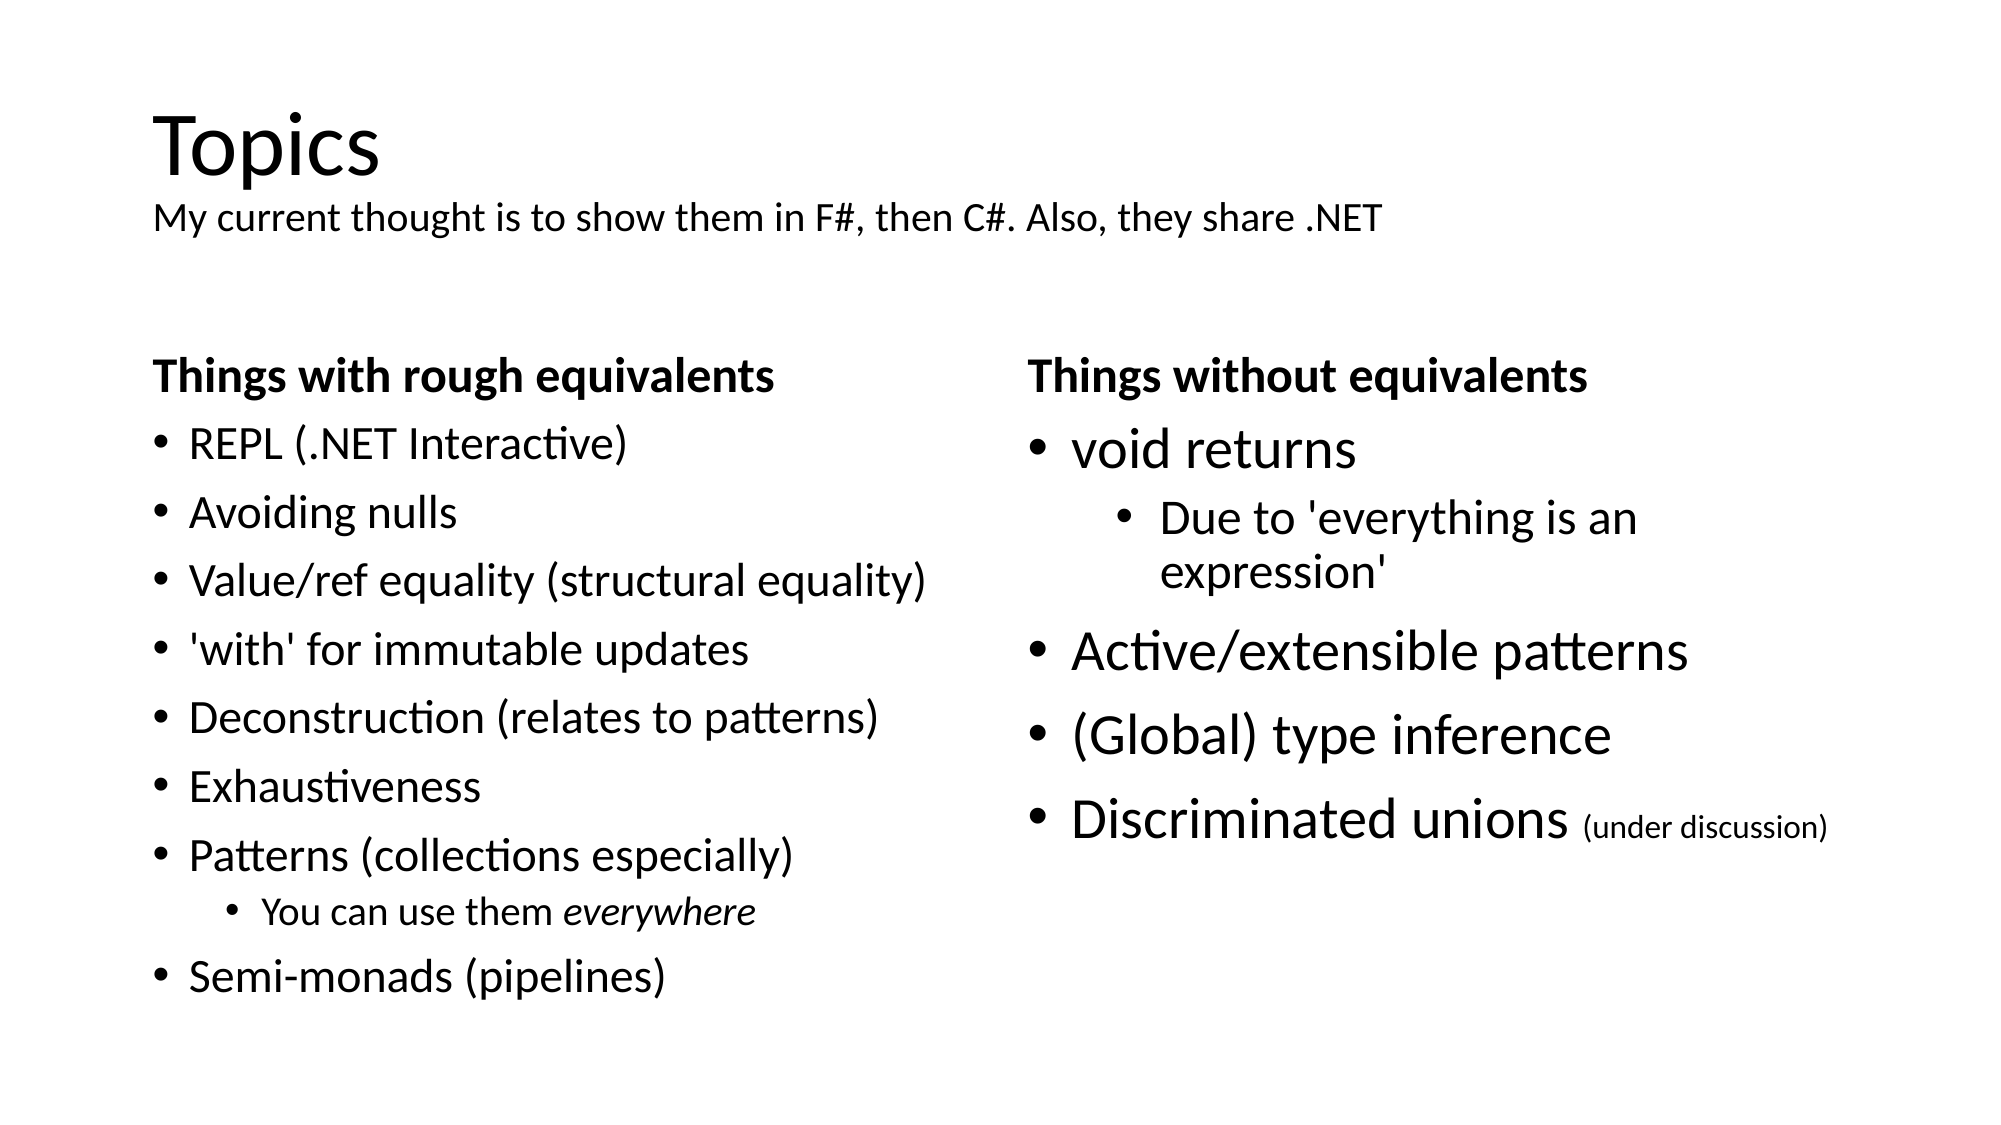

# Topics My current thought is to show them in F#, then C#. Also, they share .NET
Things with rough equivalents
Things without equivalents
REPL (.NET Interactive)
Avoiding nulls
Value/ref equality (structural equality)
'with' for immutable updates
Deconstruction (relates to patterns)
Exhaustiveness
Patterns (collections especially)
You can use them everywhere
Semi-monads (pipelines)

void returns
Due to 'everything is an expression'
Active/extensible patterns
(Global) type inference
Discriminated unions (under discussion)